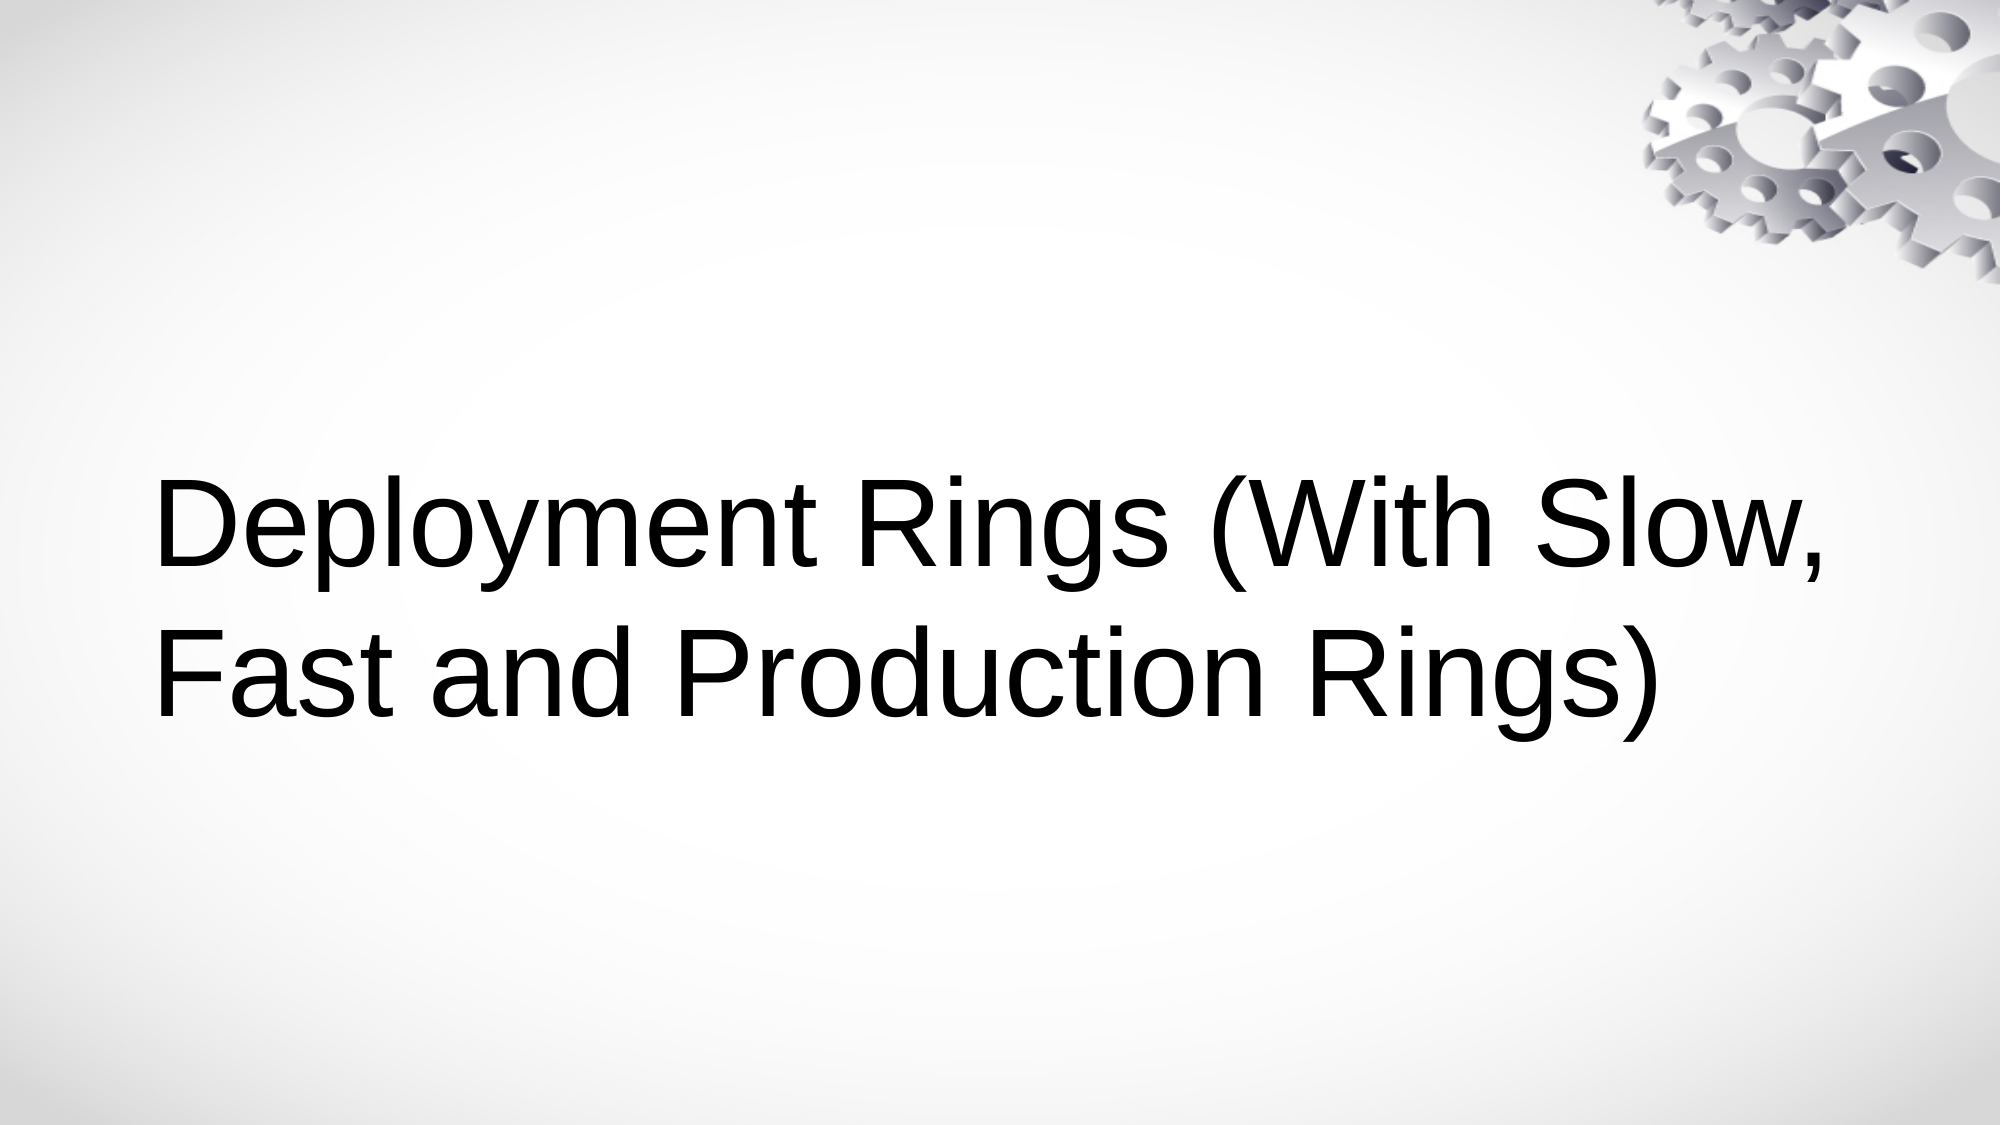

# Deployment Rings (With Slow, Fast and Production Rings)